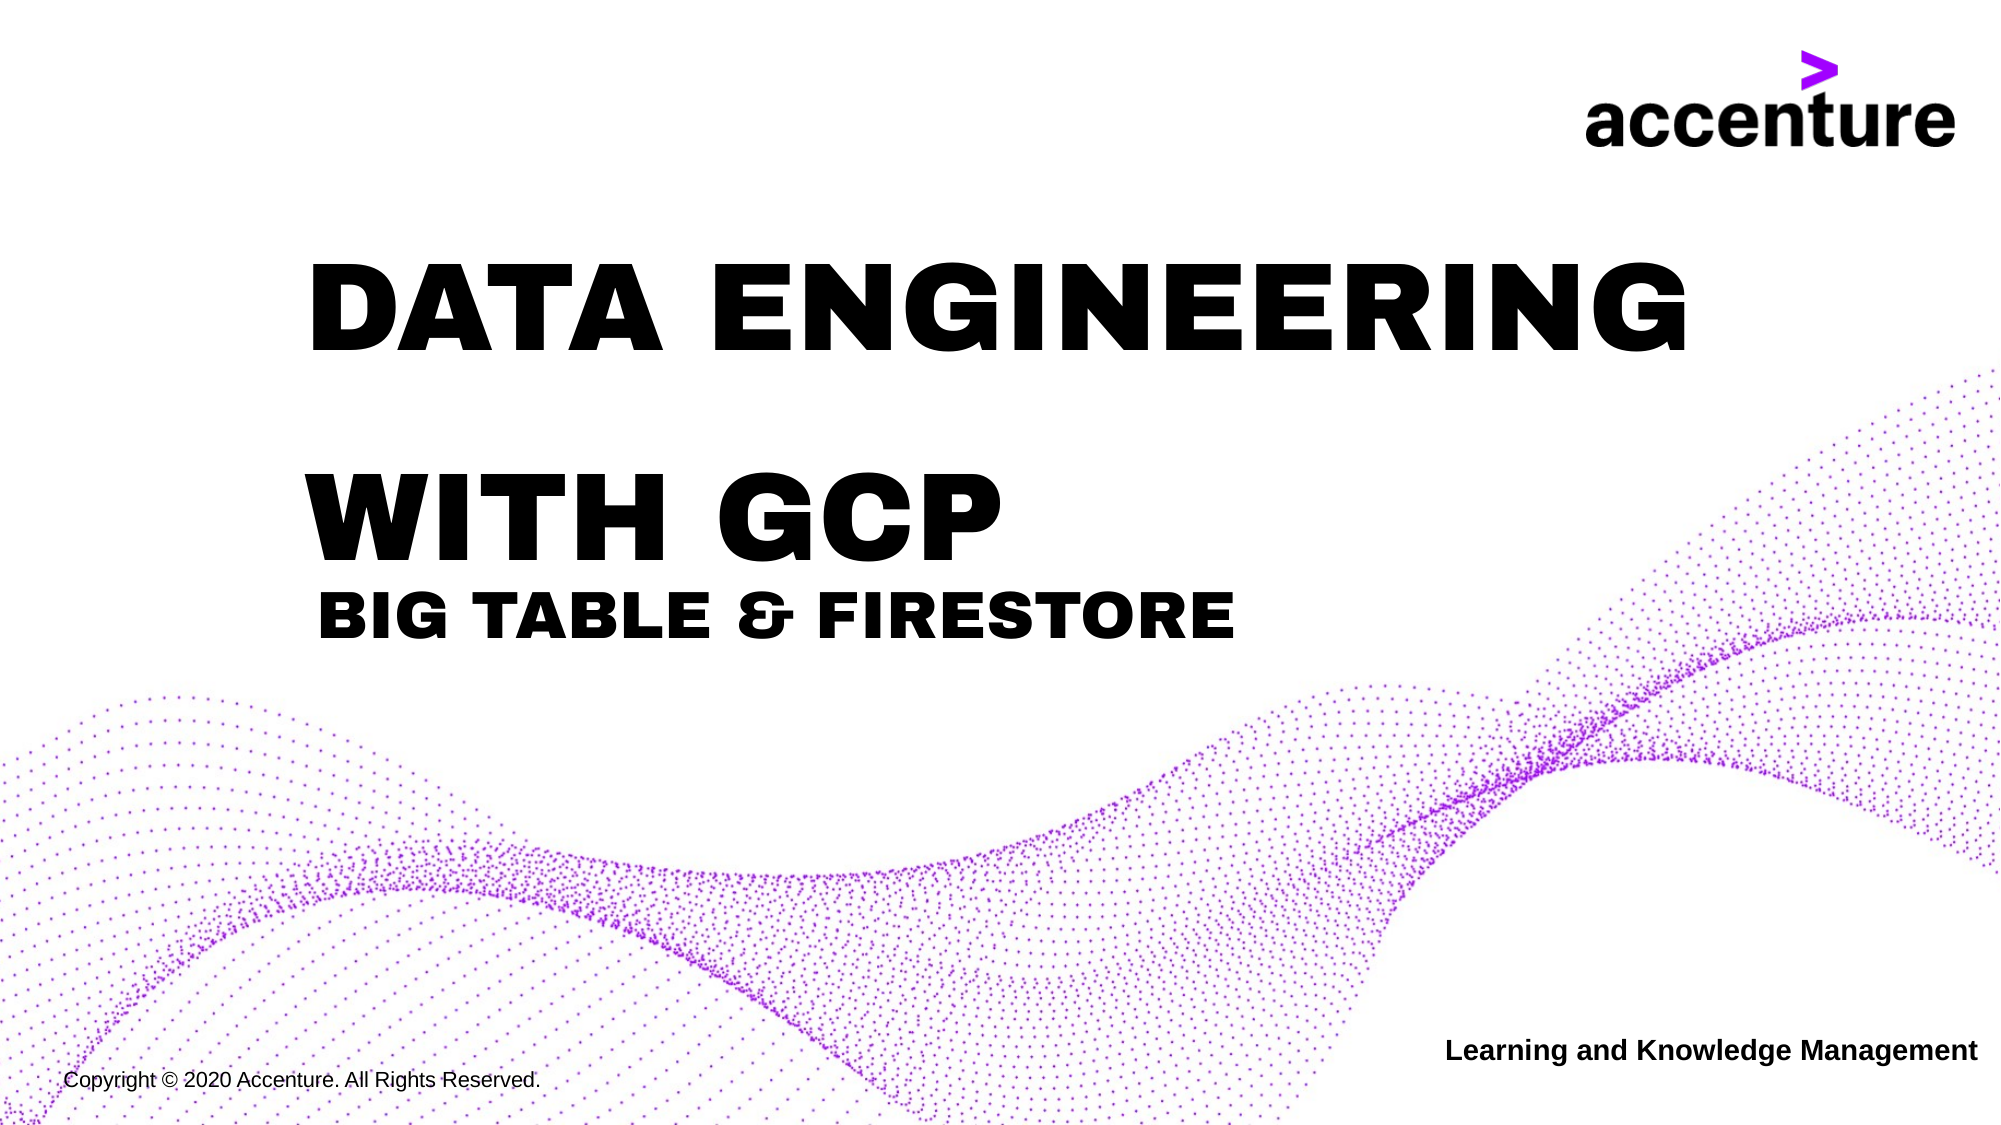

# Data Engineering with GCP

Big Table & Firestore